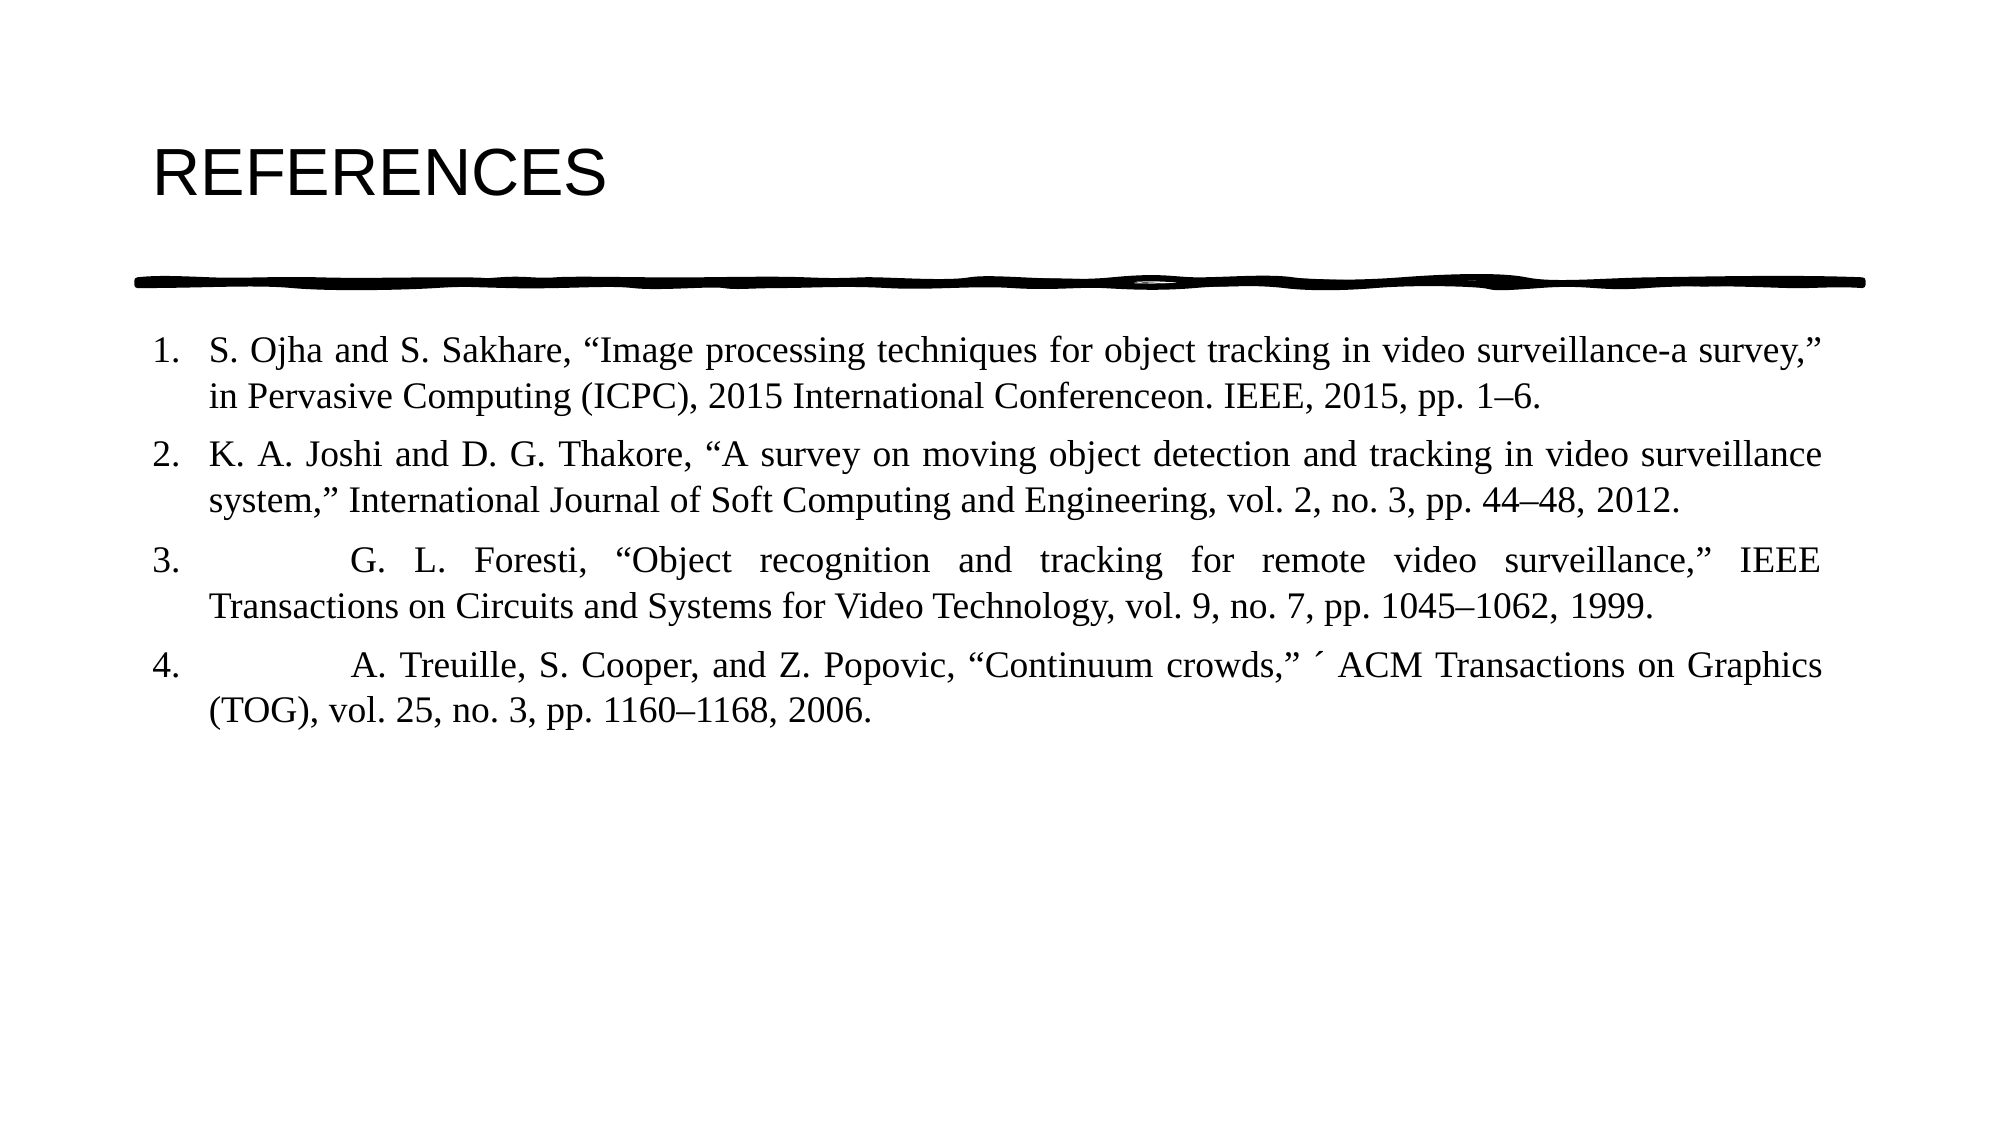

# REFERENCES
S. Ojha and S. Sakhare, “Image processing techniques for object tracking in video surveillance-a survey,” in Pervasive Computing (ICPC), 2015 International Conferenceon. IEEE, 2015, pp. 1–6.
K. A. Joshi and D. G. Thakore, “A survey on moving object detection and tracking in video surveillance system,” International Journal of Soft Computing and Engineering, vol. 2, no. 3, pp. 44–48, 2012.
	G. L. Foresti, “Object recognition and tracking for remote video surveillance,” IEEE Transactions on Circuits and Systems for Video Technology, vol. 9, no. 7, pp. 1045–1062, 1999.
	A. Treuille, S. Cooper, and Z. Popovic, “Continuum crowds,” ´ ACM Transactions on Graphics (TOG), vol. 25, no. 3, pp. 1160–1168, 2006.